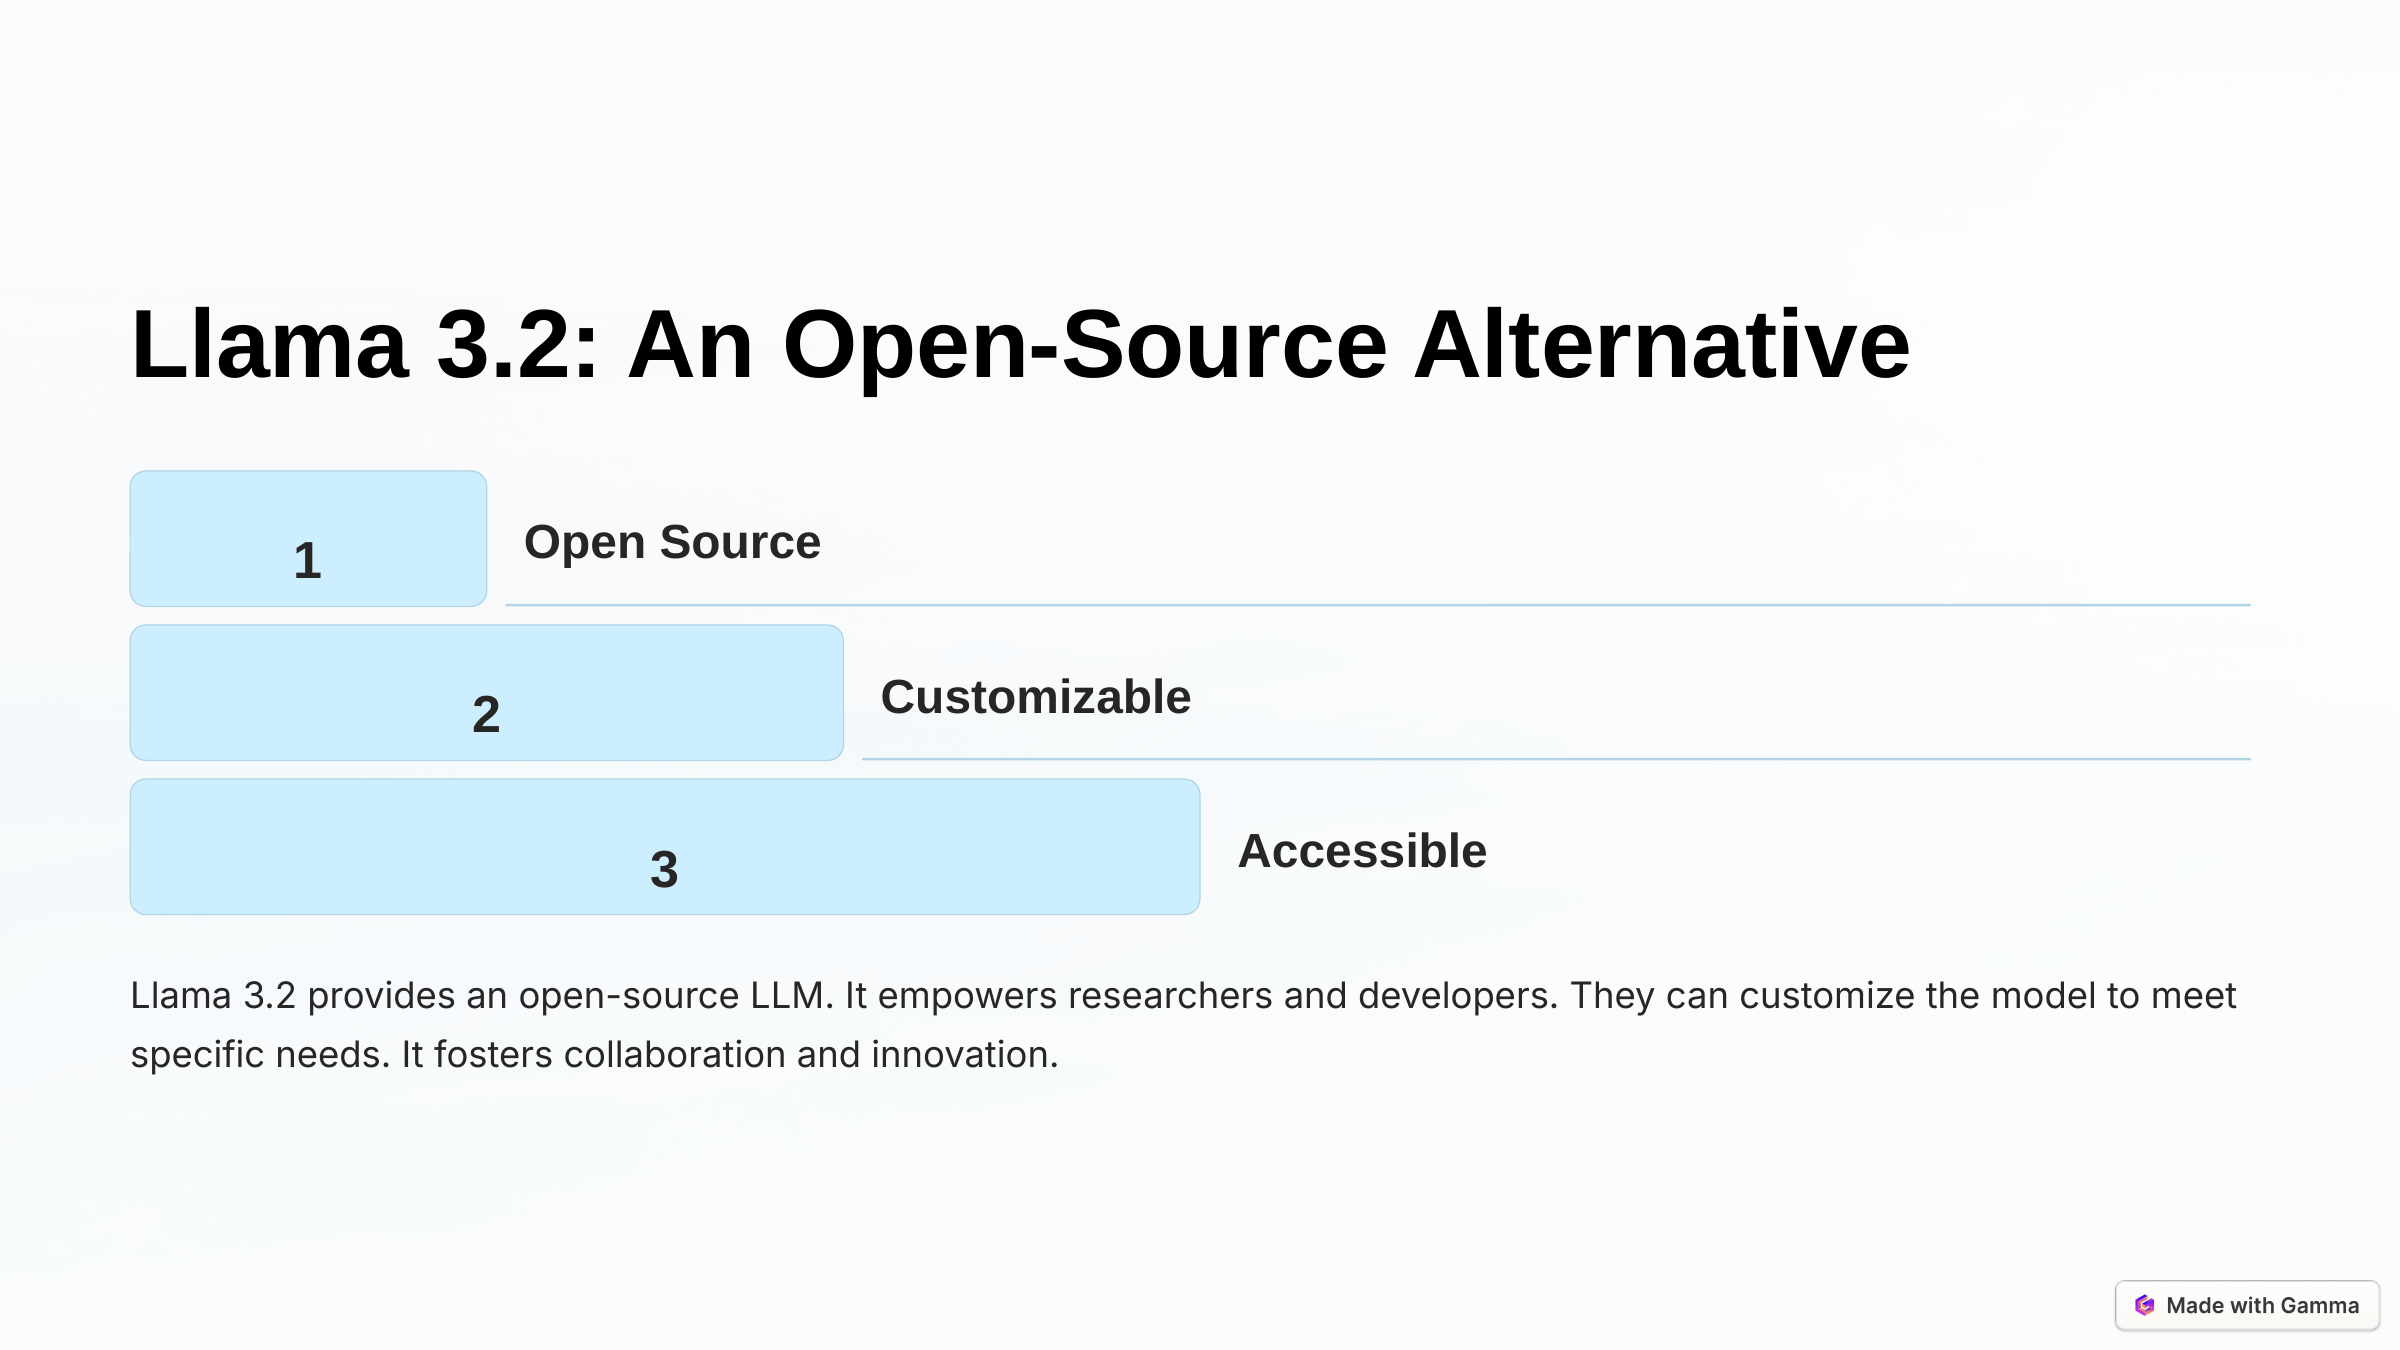

Llama 3.2: An Open-Source Alternative

1
Open Source

2
Customizable

3
Accessible
Llama 3.2 provides an open-source LLM. It empowers researchers and developers. They can customize the model to meet specific needs. It fosters collaboration and innovation.